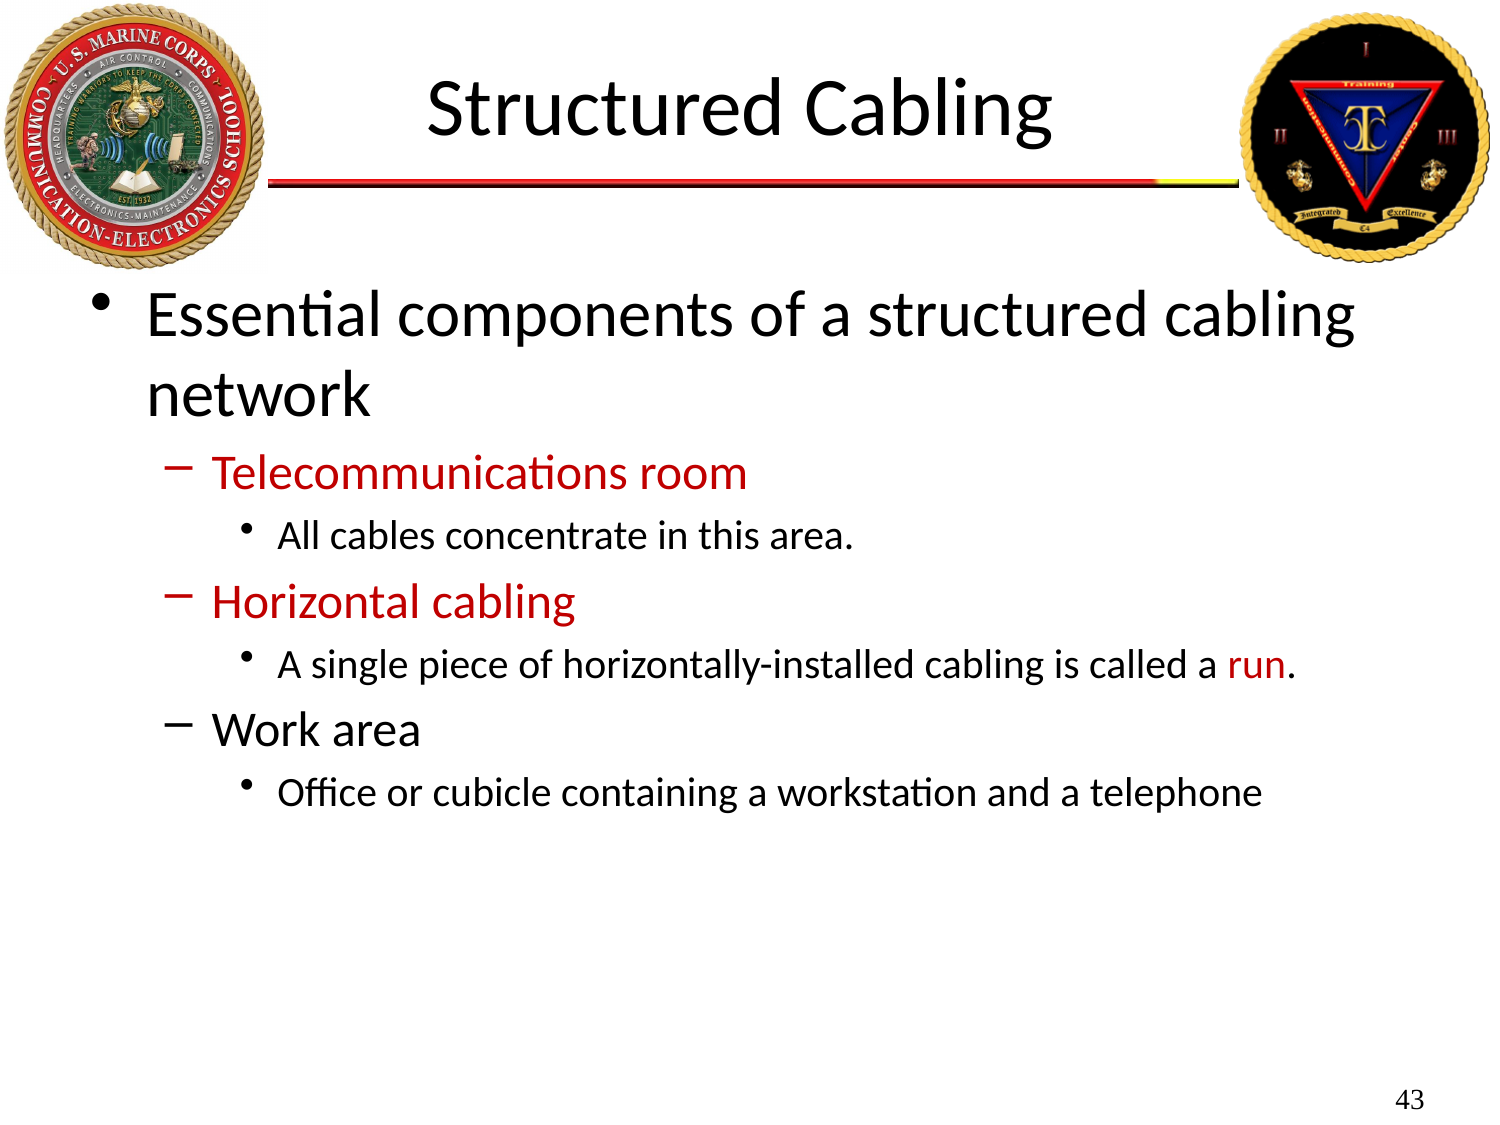

# Structured Cabling
Essential components of a structured cabling network
Telecommunications room
All cables concentrate in this area.
Horizontal cabling
A single piece of horizontally-installed cabling is called a run.
Work area
Office or cubicle containing a workstation and a telephone